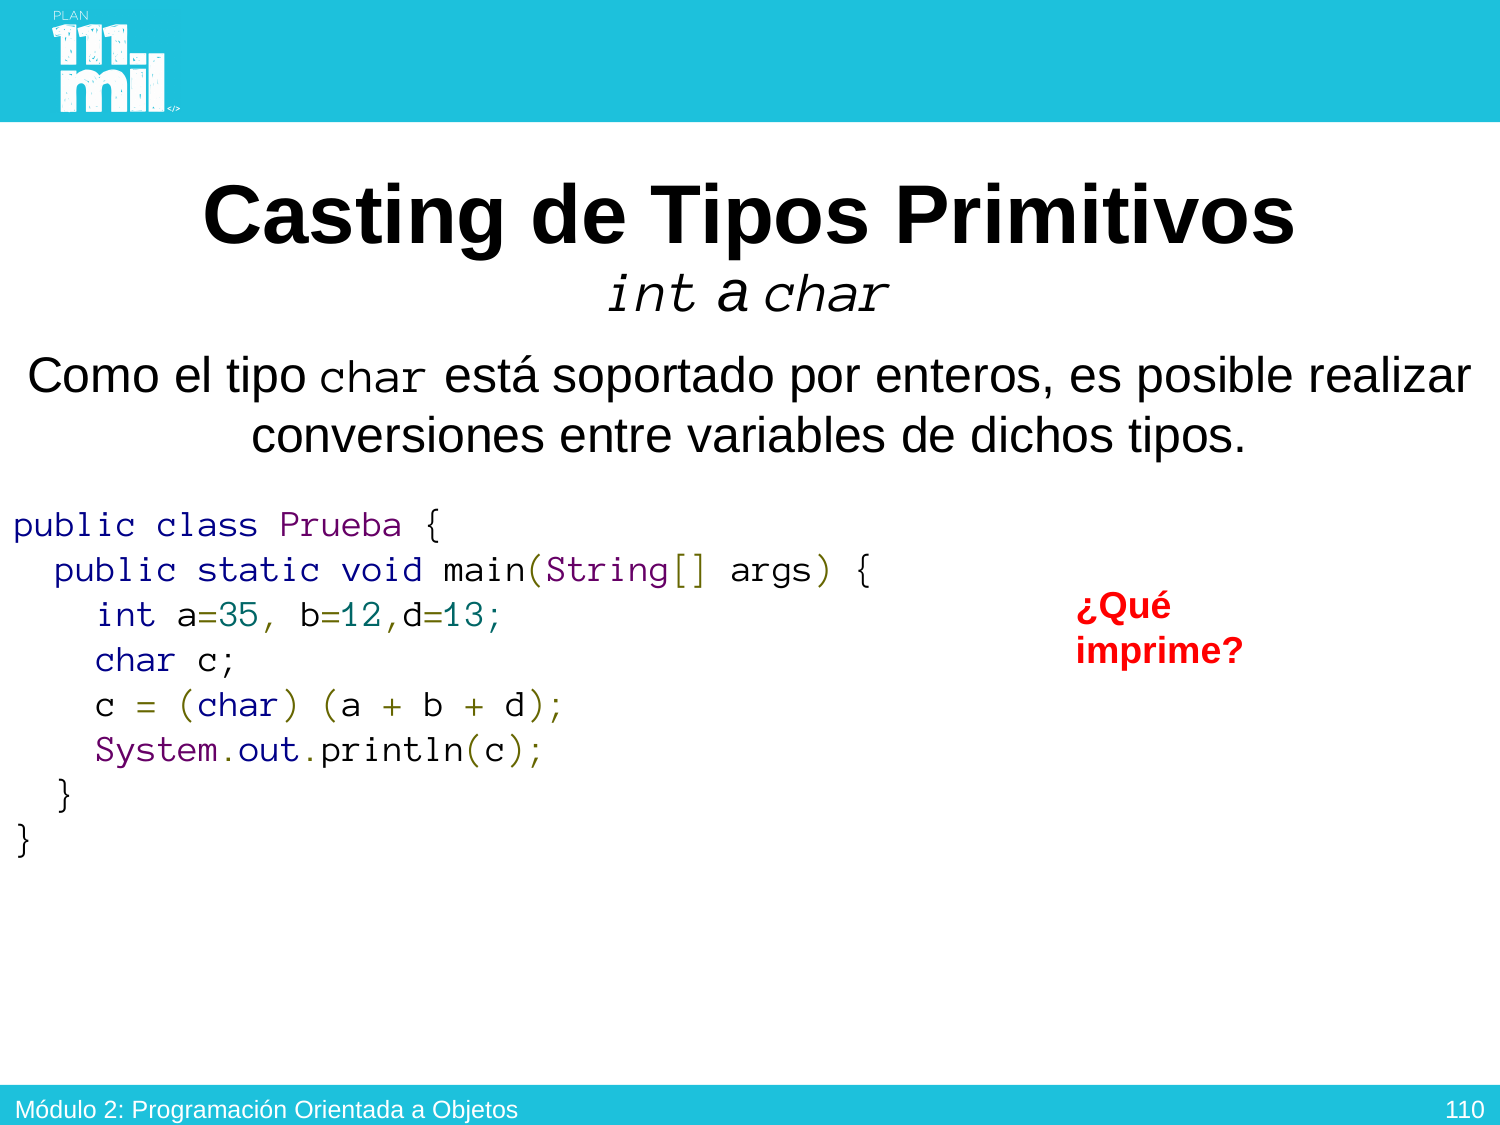

# Casting de Tipos Primitivos int a char
Como el tipo char está soportado por enteros, es posible realizar conversiones entre variables de dichos tipos.
public class Prueba {
  public static void main(String[] args) {
    int a=35, b=12,d=13;
    char c;
    c = (char) (a + b + d);
    System.out.println(c);
  }
}
¿Qué imprime?
110
Módulo 2: Programación Orientada a Objetos